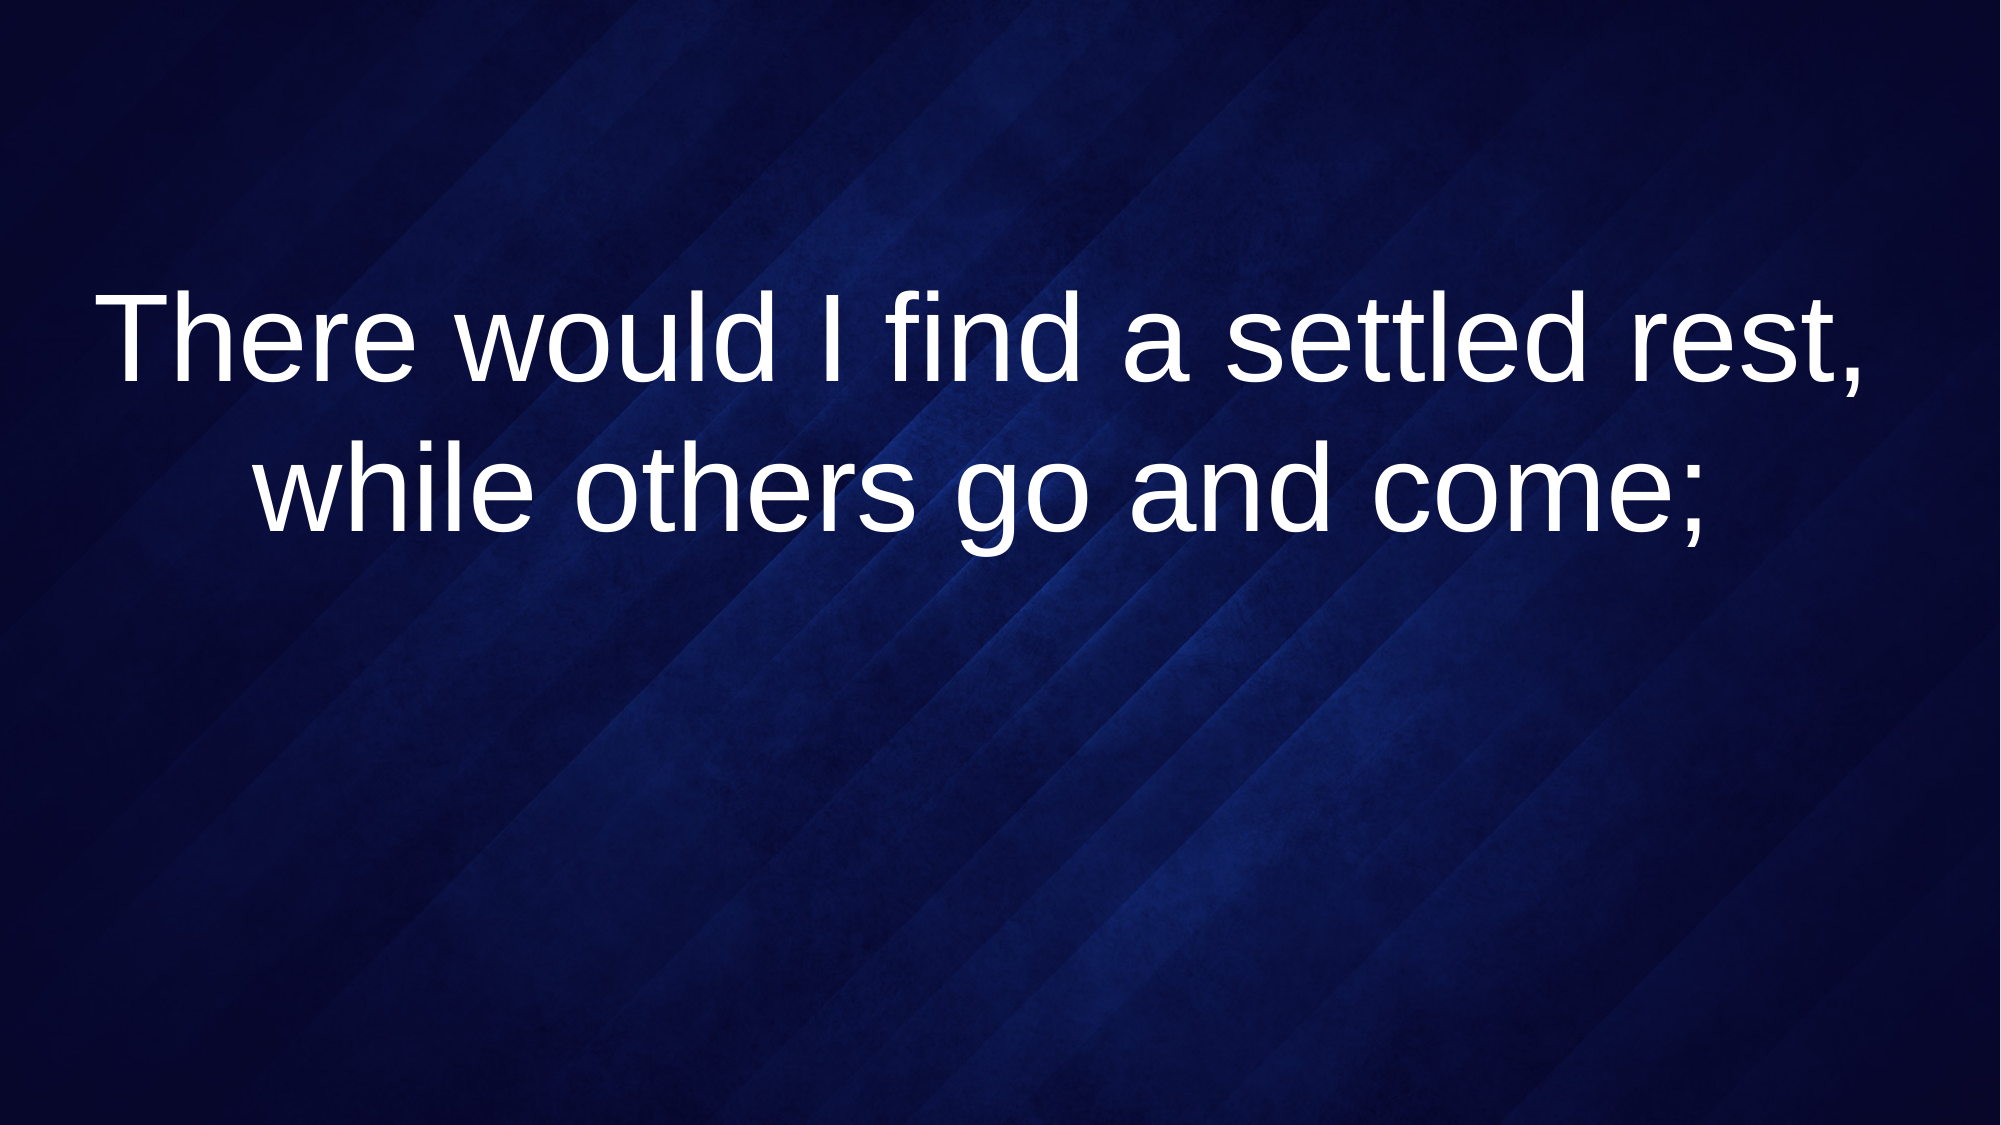

# There would I find a settled rest, while others go and come;